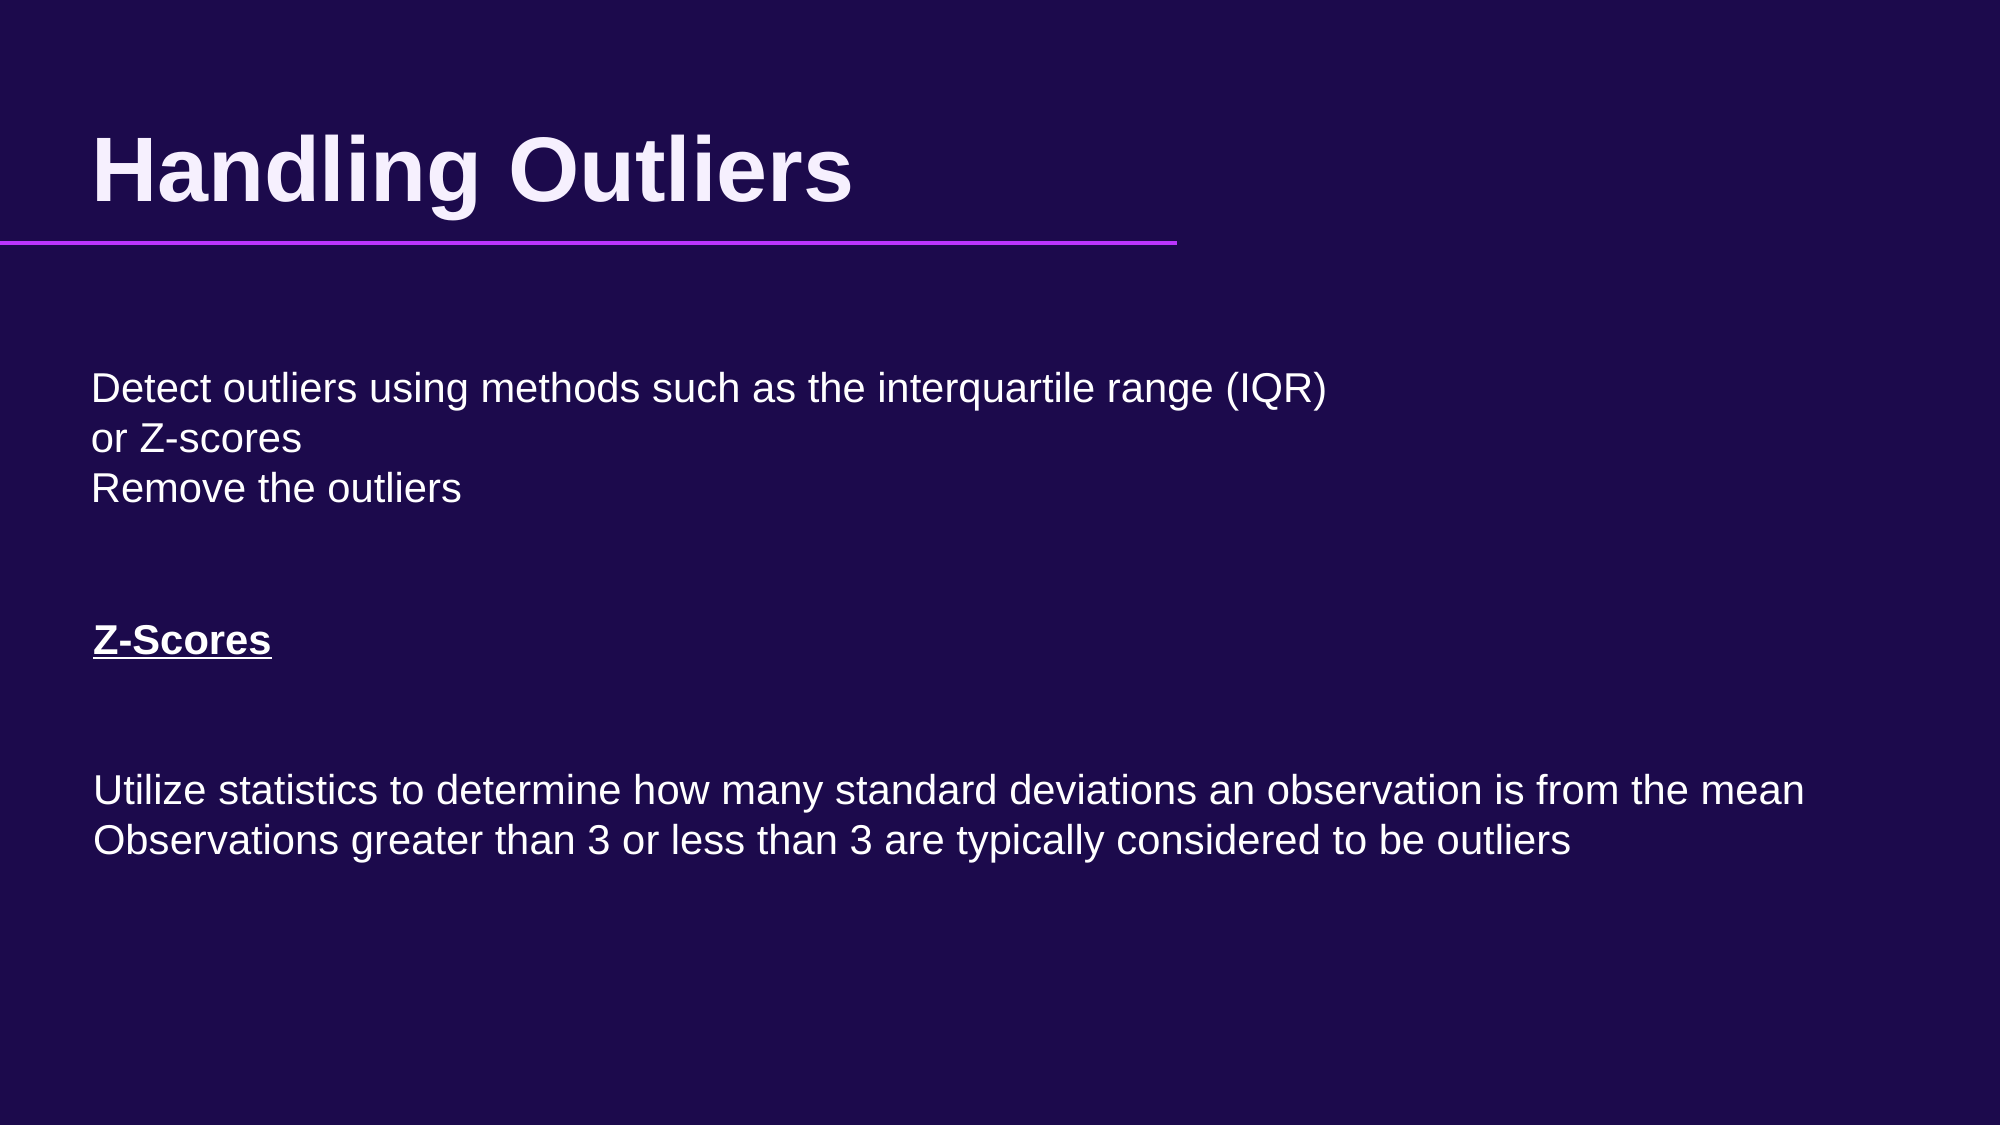

# Handling Outliers
Detect outliers using methods such as the interquartile range (IQR) or Z-scores
Remove the outliers
Z-Scores

Utilize statistics to determine how many standard deviations an observation is from the mean
Observations greater than 3 or less than 3 are typically considered to be outliers